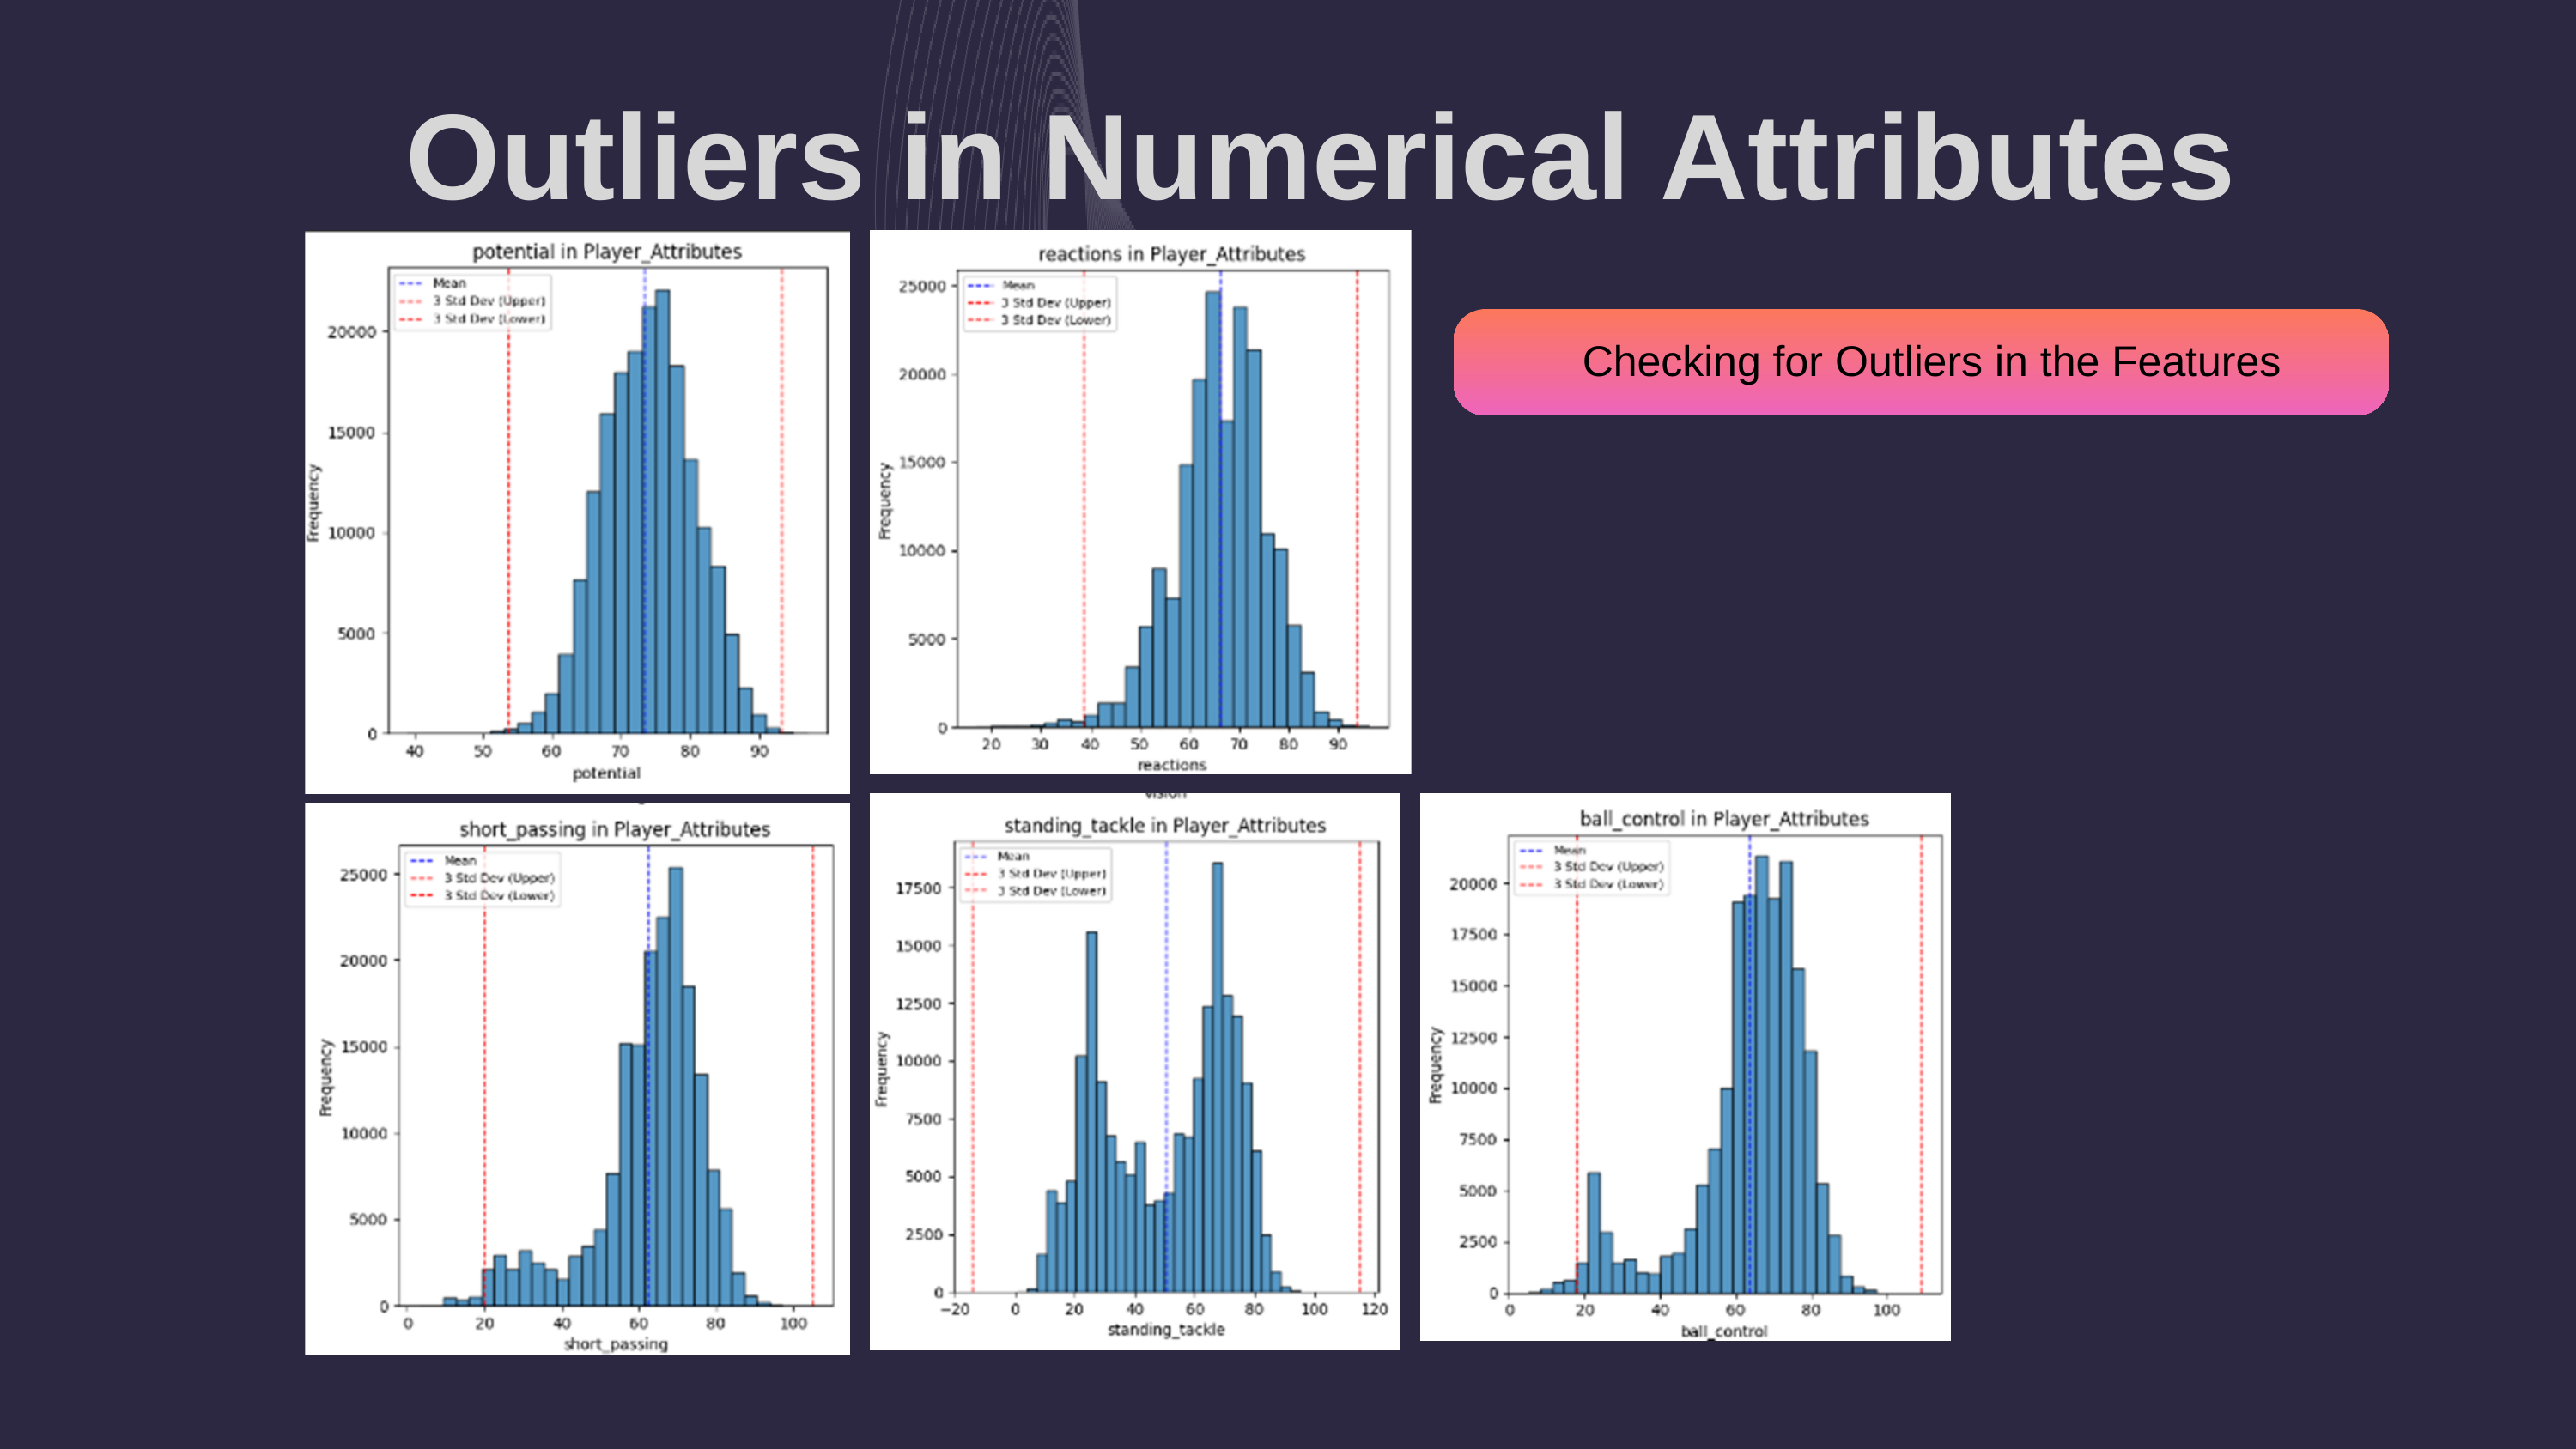

Outliers in Numerical Attributes

Checking for Outliers in the Features